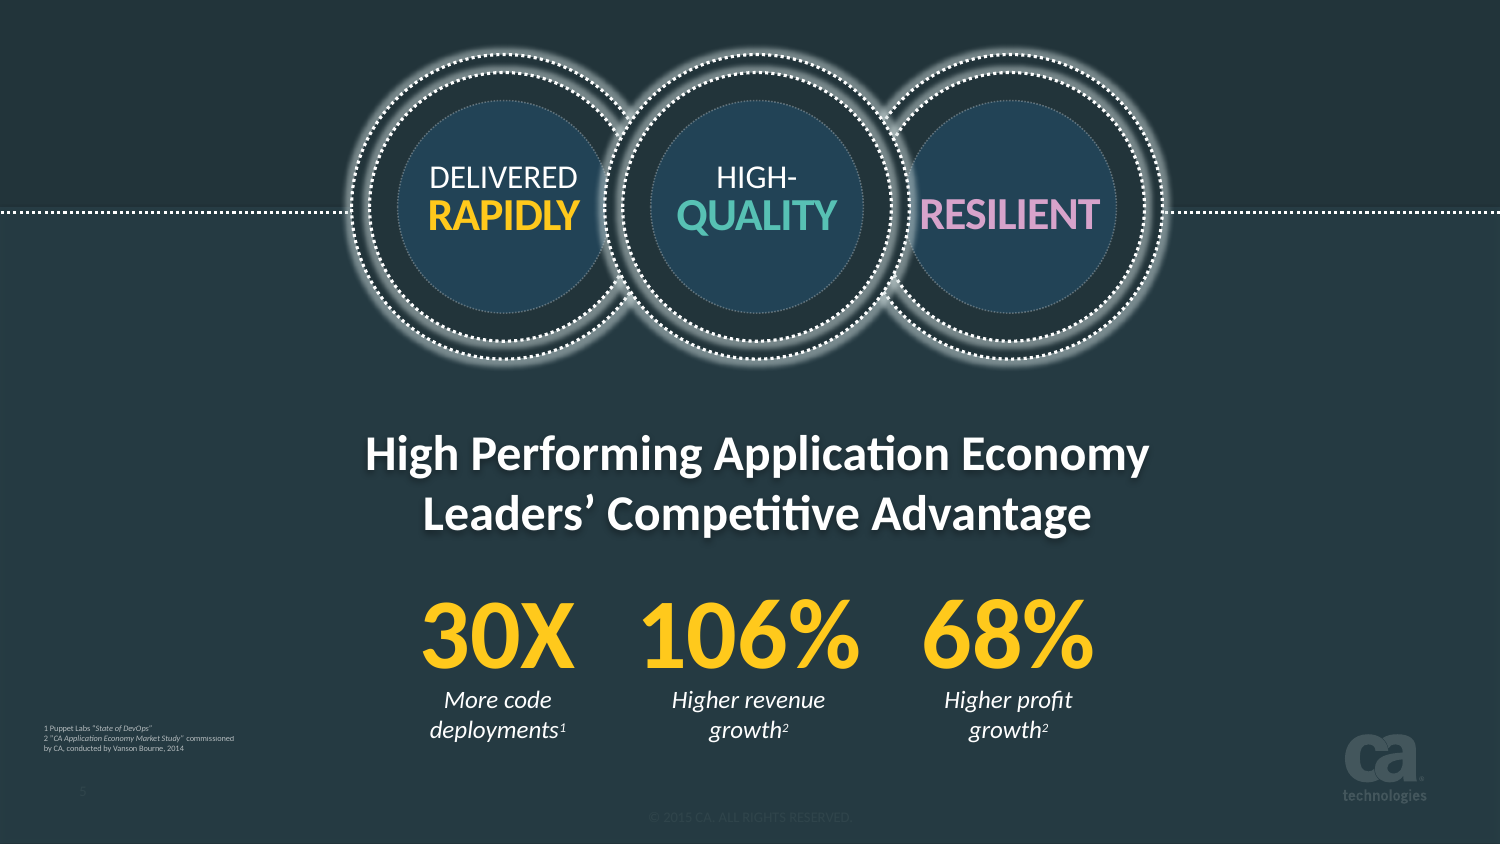

DELIVERED
RAPIDLY
HIGH-
QUALITY
RESILIENT

High Performing Application Economy Leaders’ Competitive Advantage
30X
More code deployments1
106%
Higher revenue growth2
68%
Higher profit growth2
1 Puppet Labs “State of DevOps”
2 ”CA Application Economy Market Study” commissioned by CA, conducted by Vanson Bourne, 2014